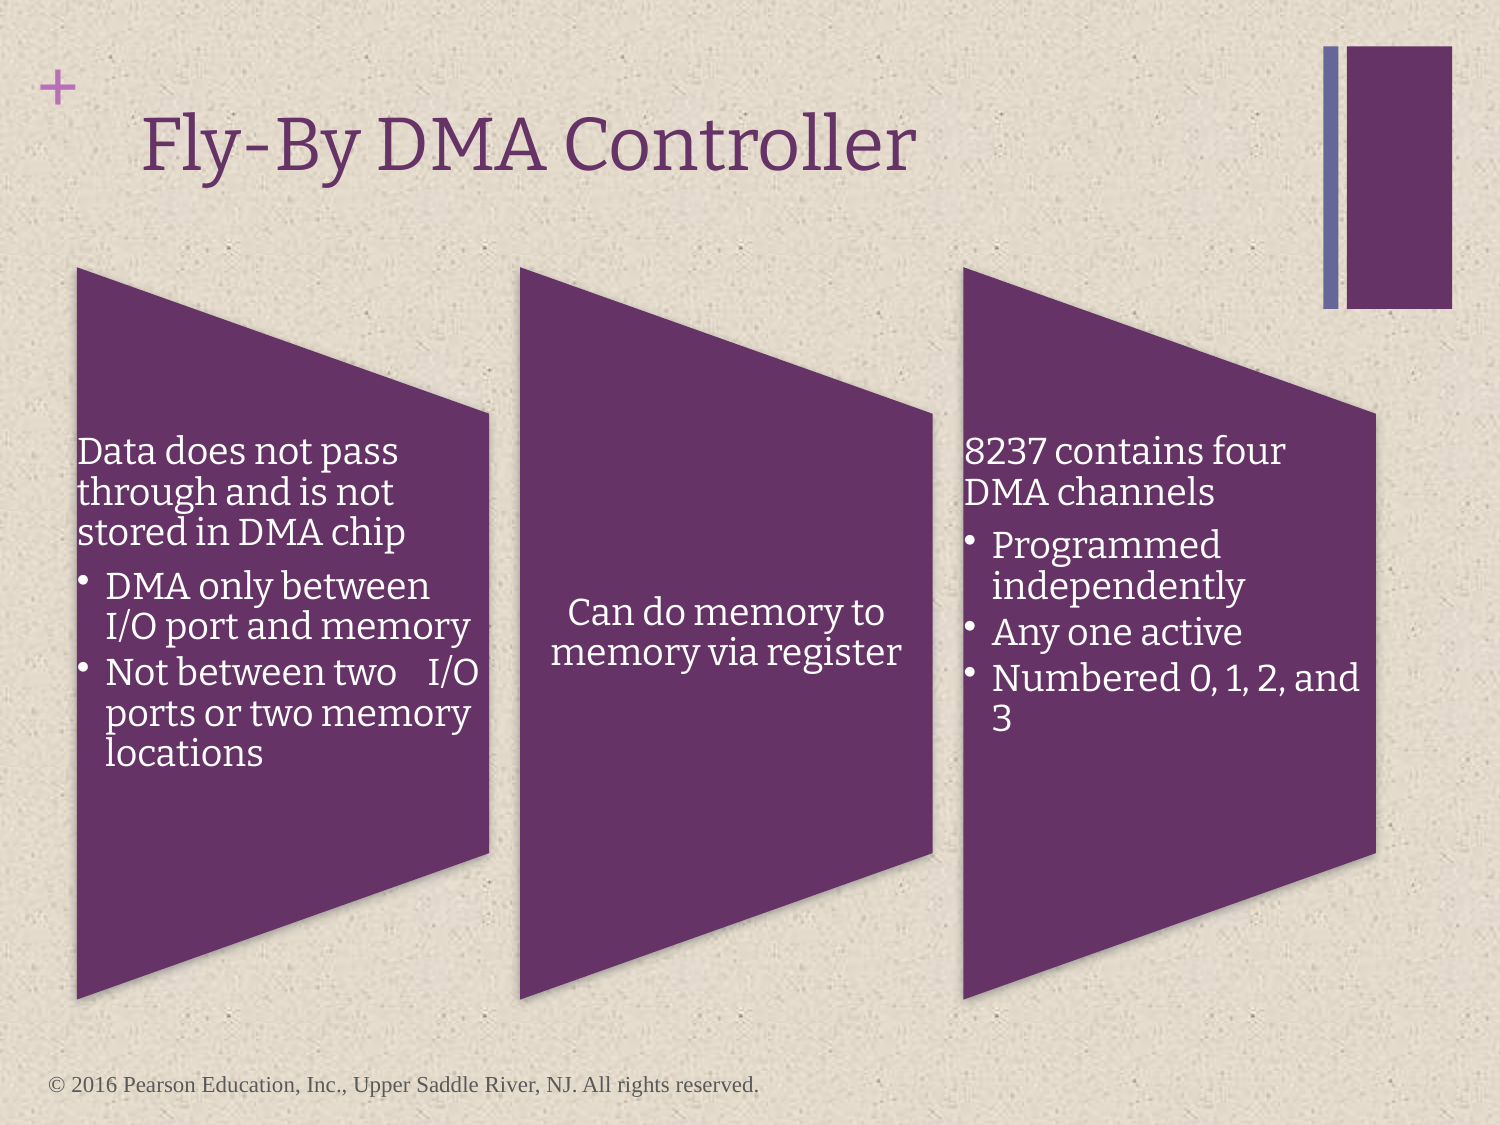

# Fly-By DMA Controller
Data does not pass through and is not stored in DMA chip
DMA only between I/O port and memory
Not between two    I/O ports or two memory locations
Can do memory to memory via register
8237 contains four DMA channels
Programmed independently
Any one active
Numbered 0, 1, 2, and 3
© 2016 Pearson Education, Inc., Upper Saddle River, NJ. All rights reserved.